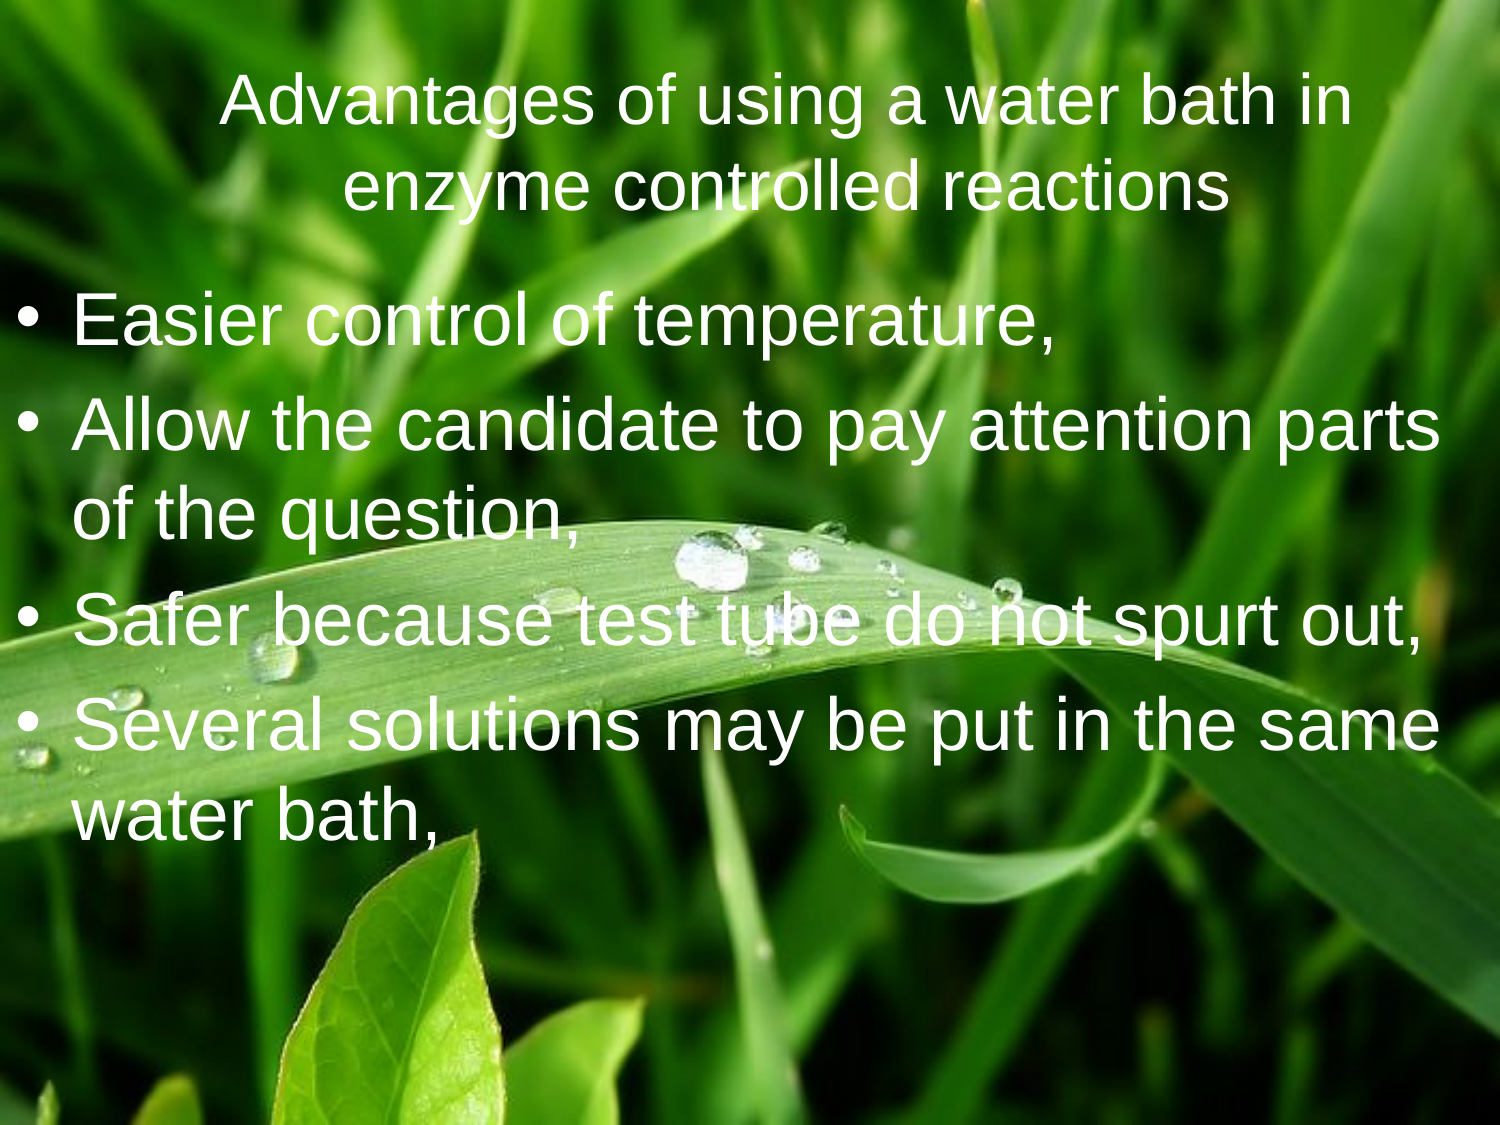

# Advantages of using a water bath in enzyme controlled reactions
Easier control of temperature,
Allow the candidate to pay attention parts of the question,
Safer because test tube do not spurt out,
Several solutions may be put in the same water bath,